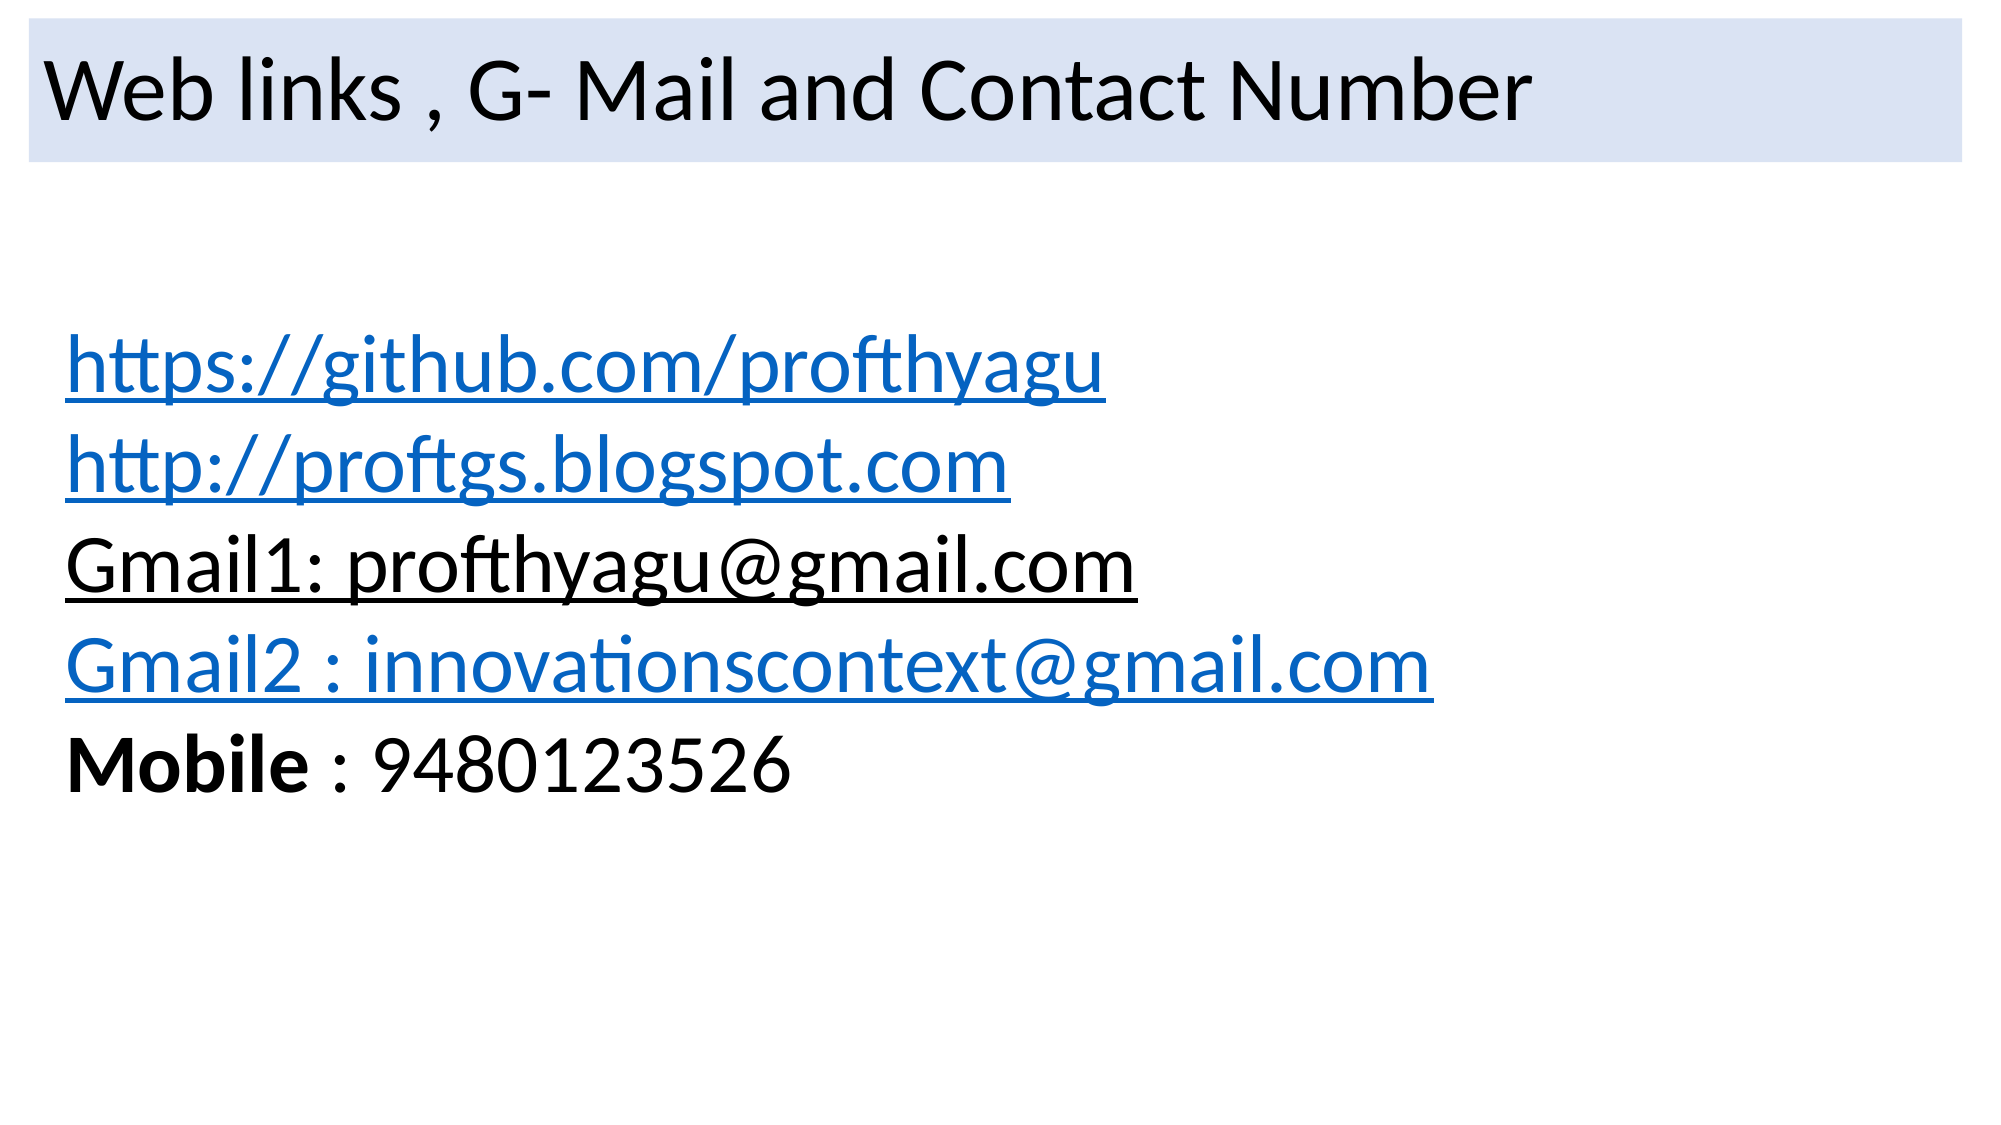

# Web links , G- Mail and Contact Number
https://github.com/profthyagu
http://proftgs.blogspot.com
Gmail1: profthyagu@gmail.com
Gmail2 : innovationscontext@gmail.com
Mobile : 9480123526